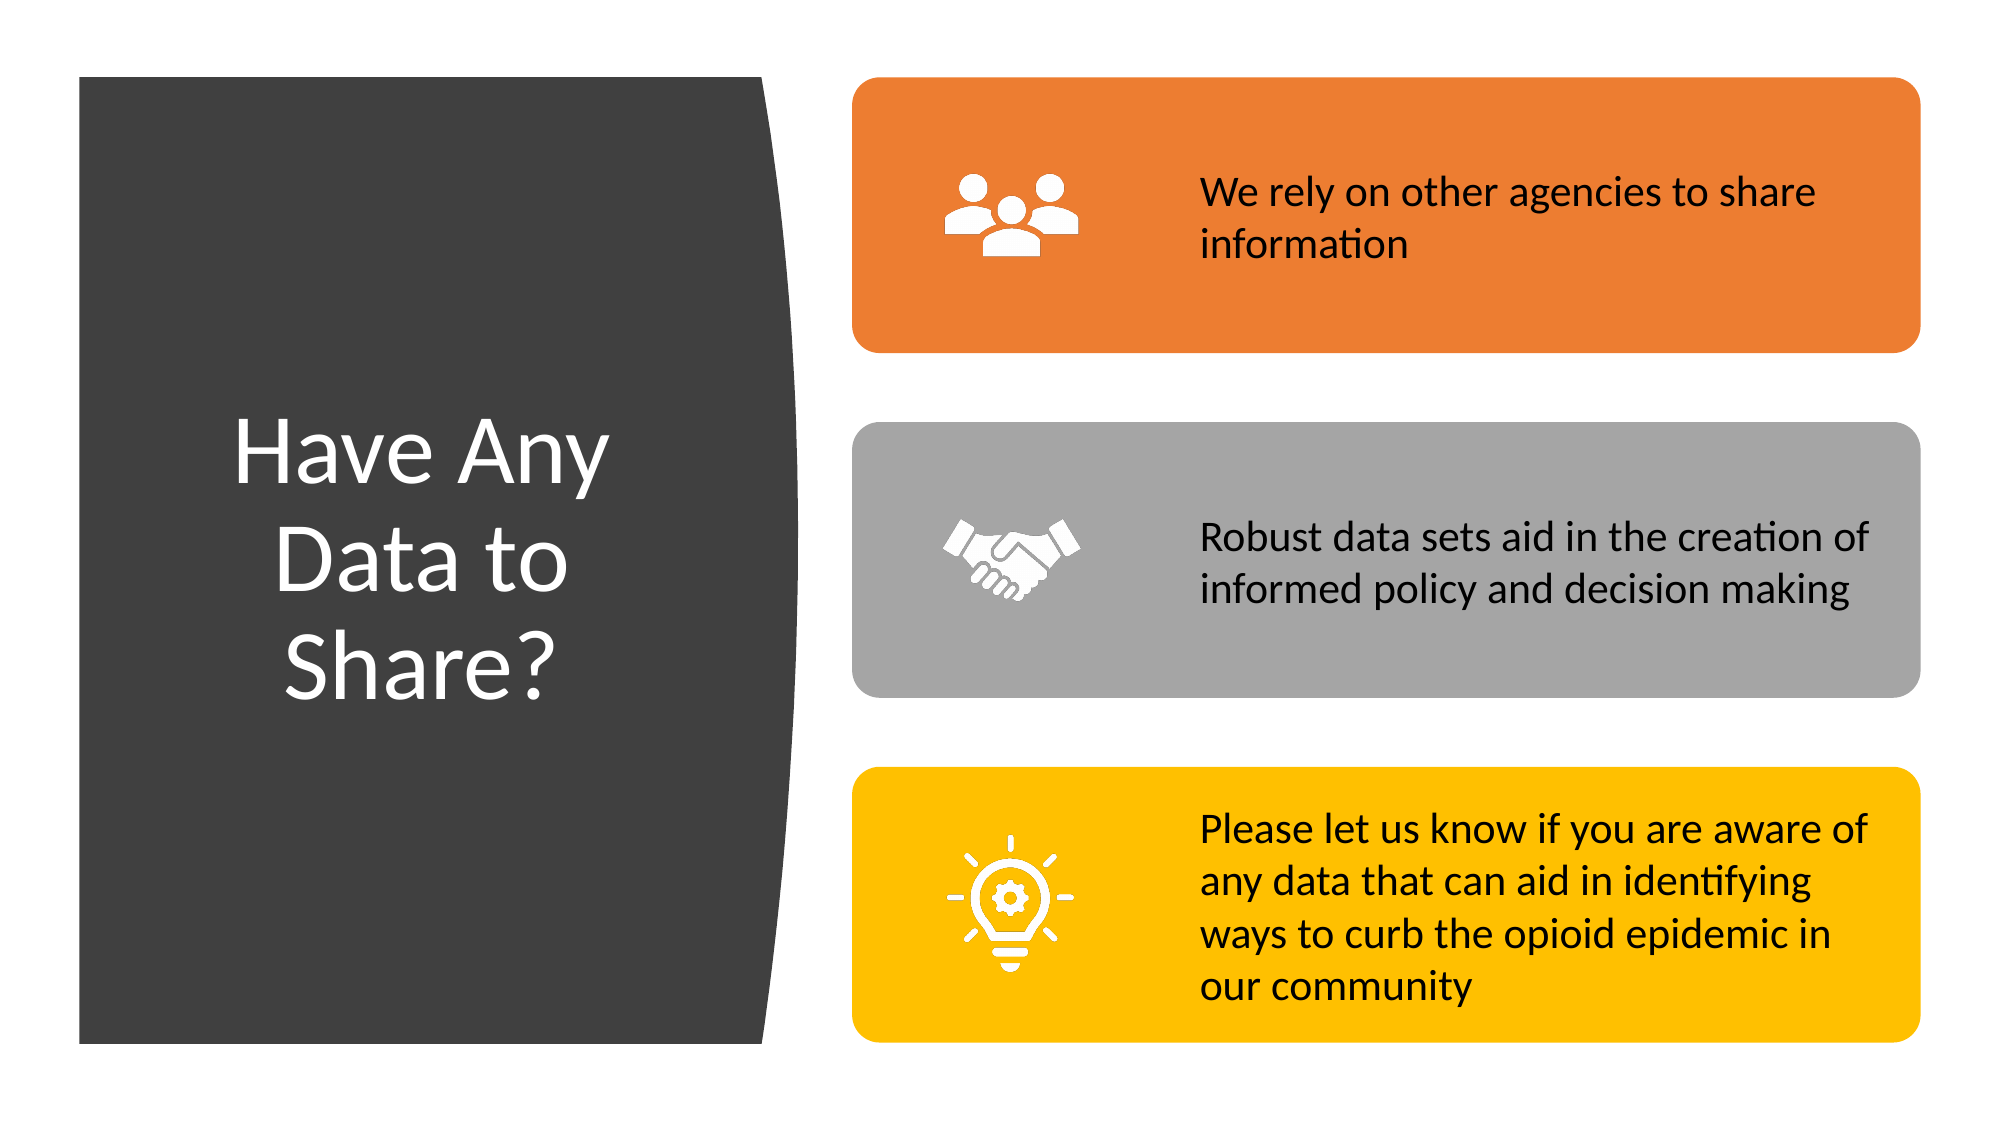

We rely on other agencies to share information
Robust data sets aid in the creation of informed policy and decision making
Please let us know if you are aware of any data that can aid in identifying ways to curb the opioid epidemic in our community

# Have Any Data to Share?